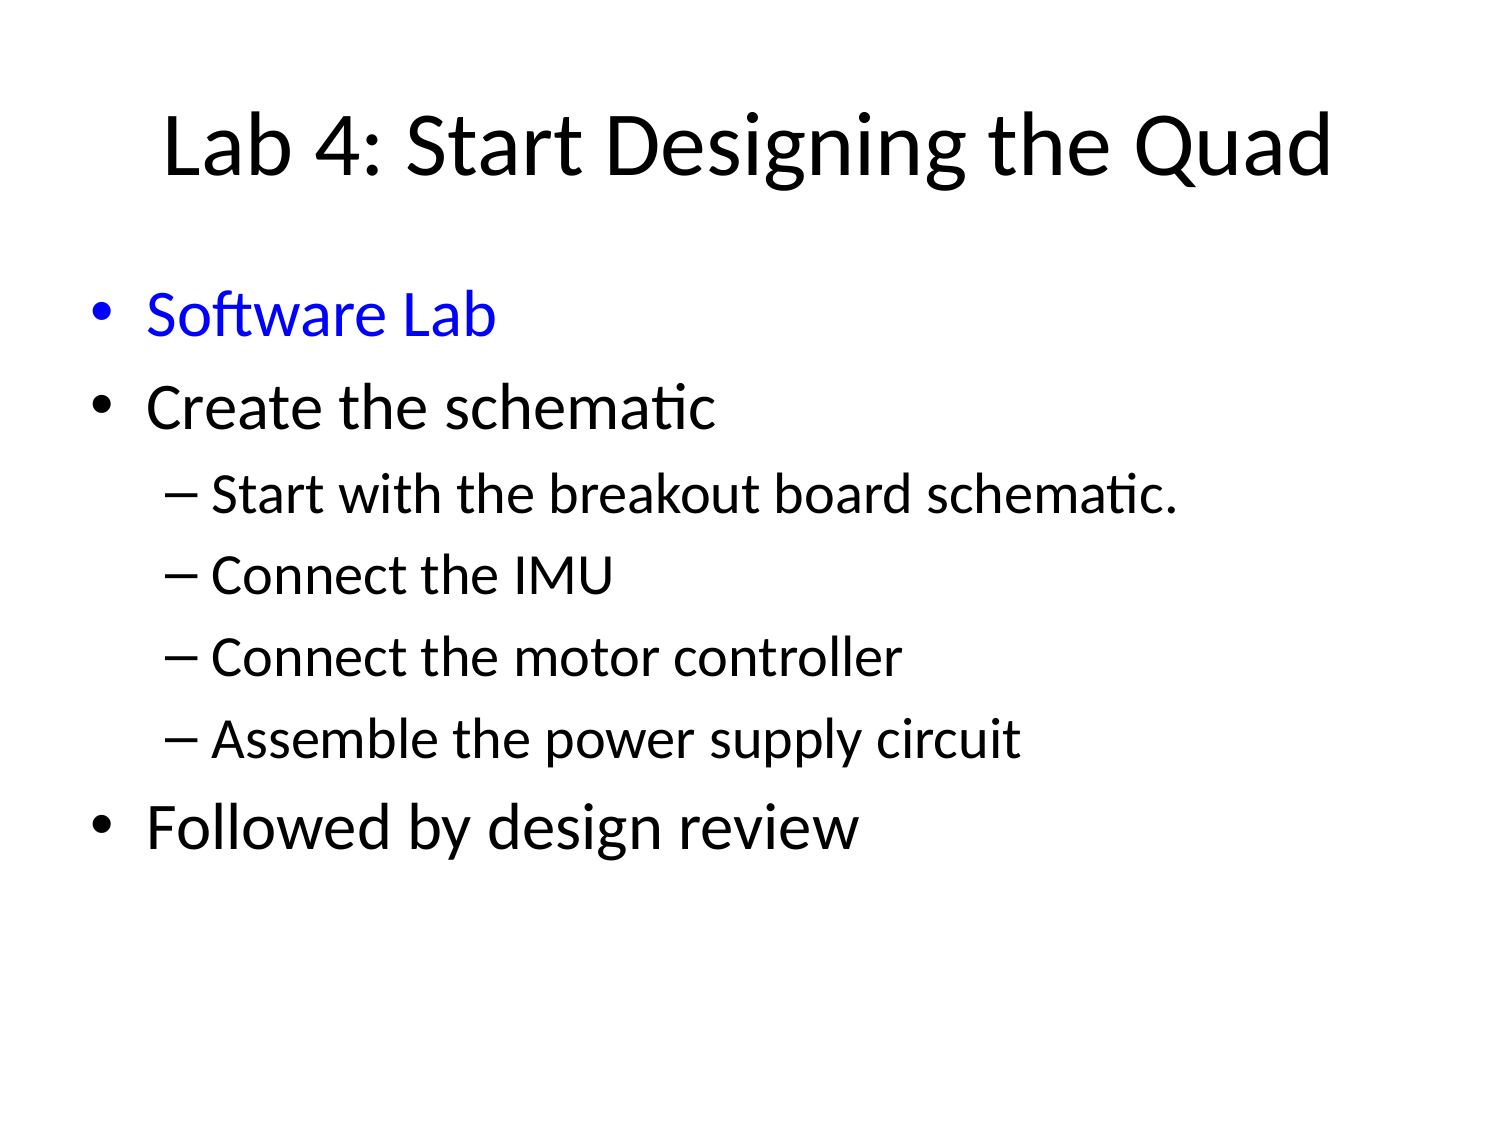

# Lab 4: Start Designing the Quad
Software Lab
Create the schematic
Start with the breakout board schematic.
Connect the IMU
Connect the motor controller
Assemble the power supply circuit
Followed by design review